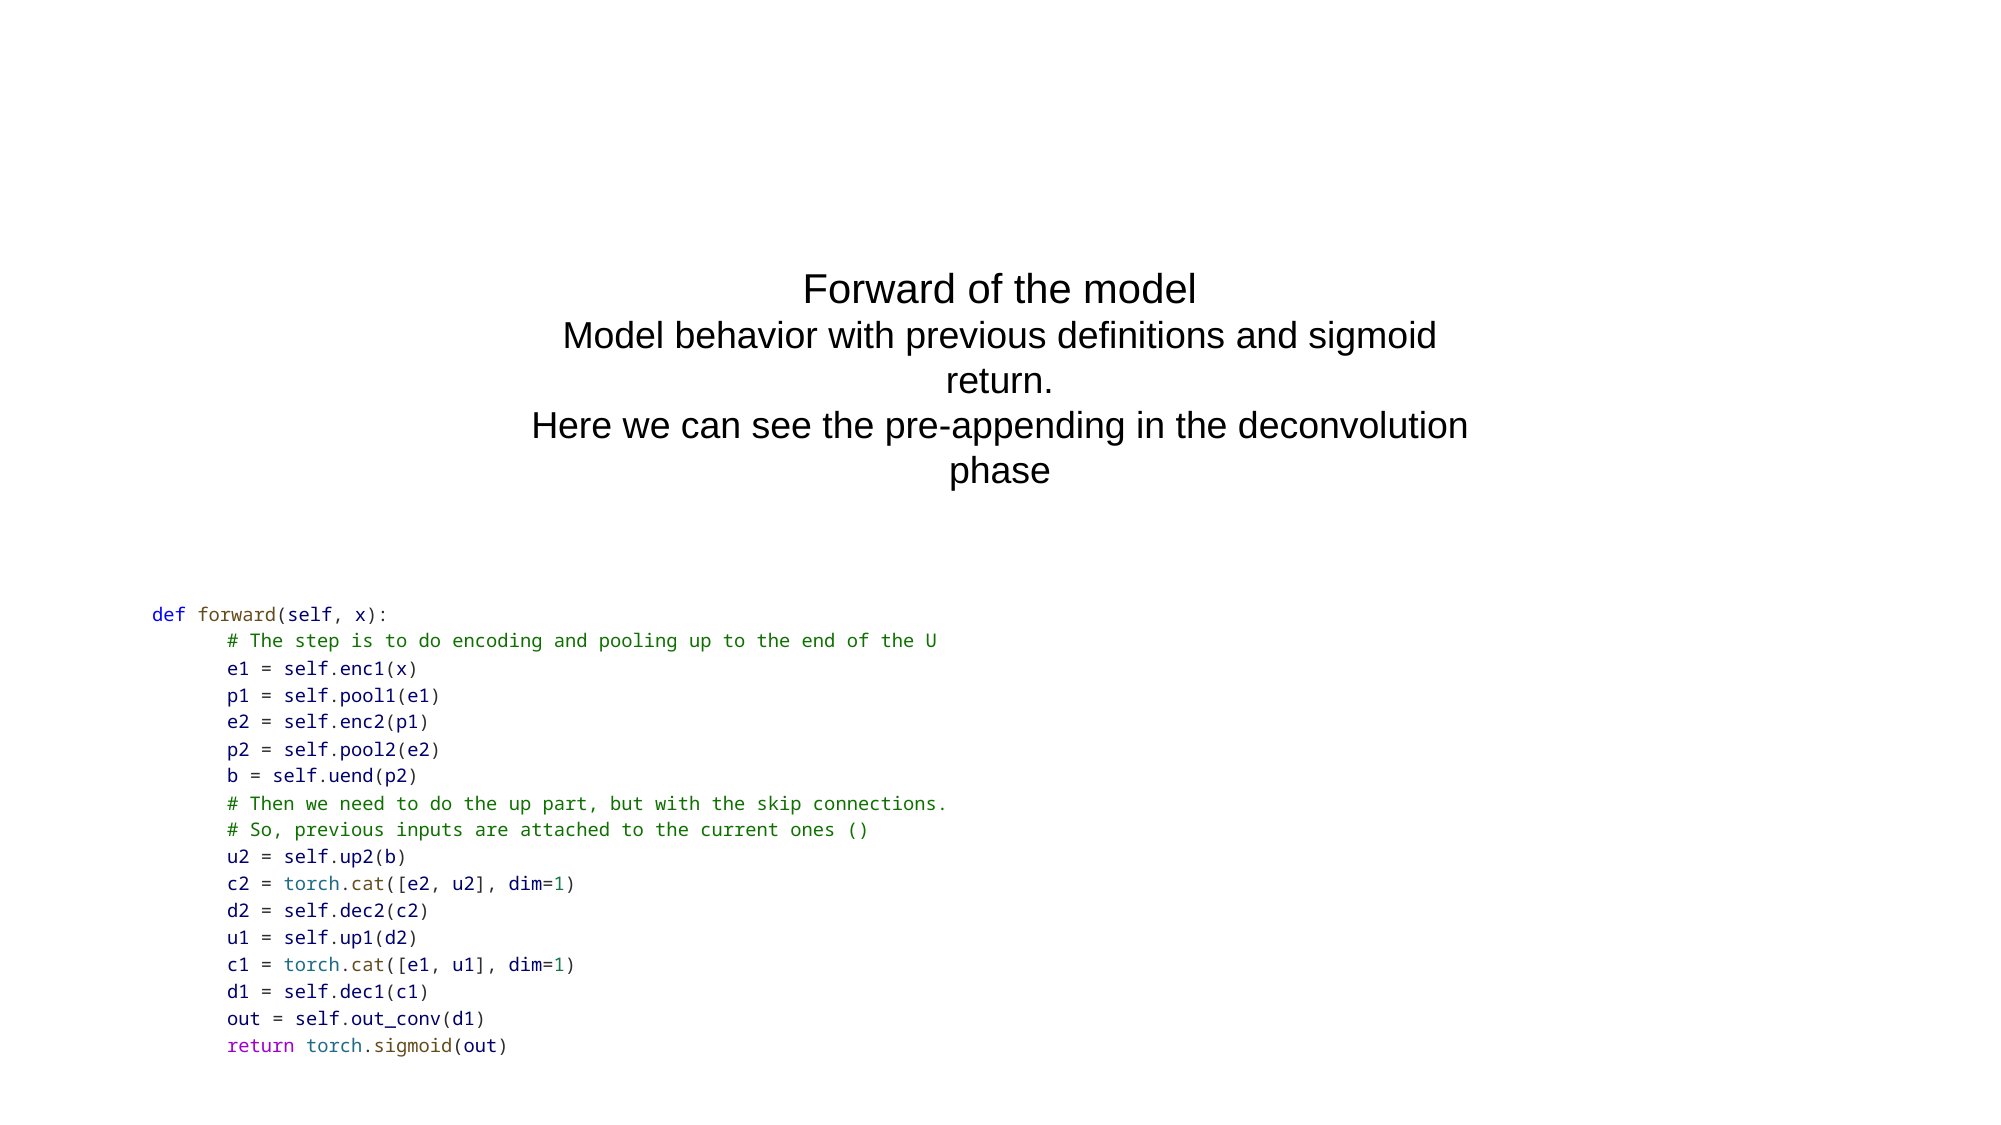

class UNet(nn.Module):
def __init__(self, in_channels=3, out_channels=1):
super().__init__()
# We need to divide the model in different sequential parts, since we do remember
# that the U-net implements the copy-and-crop skip connections.
## ENCODING (down)
self.enc1 = nn.Sequential(
nn.Conv2d(in_channels, 64, 3, padding=1), nn.ReLU(),
nn.Conv2d(64, 64, 3, padding=1), nn.ReLU())
self.pool1 = nn.MaxPool2d(2)        self.enc2 = nn.Sequential(
nn.Conv2d(64, 128, 3, padding=1), nn.ReLU(),
nn.Conv2d(128, 128, 3, padding=1), nn.ReLU())
self.pool2 = nn.MaxPool2d(2)

Forward of the model
Model behavior with previous definitions and sigmoid return.
Here we can see the pre-appending in the deconvolution phase
## We reach the end of the U
self.uend = nn.Sequential(nn.Conv2d(128, 256, 3, padding=1), nn.ReLU(), nn.Conv2d(256, 256, 3, padding=1), nn.ReLU())
## DECODING (up)
# It's the opposite of the previous part: remember that the mask
# is needed of the same size of the input image!
self.up2 = nn.ConvTranspose2d(256, 128, 2, stride=2)
self.dec2 = nn.Sequential(
nn.Conv2d(256, 128, 3, padding=1), nn.ReLU(),
nn.Conv2d(128, 128, 3, padding=1), nn.ReLU())
self.up1 = nn.ConvTranspose2d(128, 64, 2, stride=2)
self.dec1 = nn.Sequential(
nn.Conv2d(128, 64, 3, padding=1), nn.ReLU(),
nn.Conv2d(64, 64, 3, padding=1), nn.ReLU())
self.out_conv = nn.Conv2d(64, out_channels, 1)
def forward(self, x):
# The step is to do encoding and pooling up to the end of the U
e1 = self.enc1(x)
p1 = self.pool1(e1)
e2 = self.enc2(p1)
p2 = self.pool2(e2)
b = self.uend(p2)
# Then we need to do the up part, but with the skip connections.
# So, previous inputs are attached to the current ones ()
u2 = self.up2(b)
c2 = torch.cat([e2, u2], dim=1)
d2 = self.dec2(c2)
u1 = self.up1(d2)
c1 = torch.cat([e1, u1], dim=1)
d1 = self.dec1(c1)
out = self.out_conv(d1)
return torch.sigmoid(out)